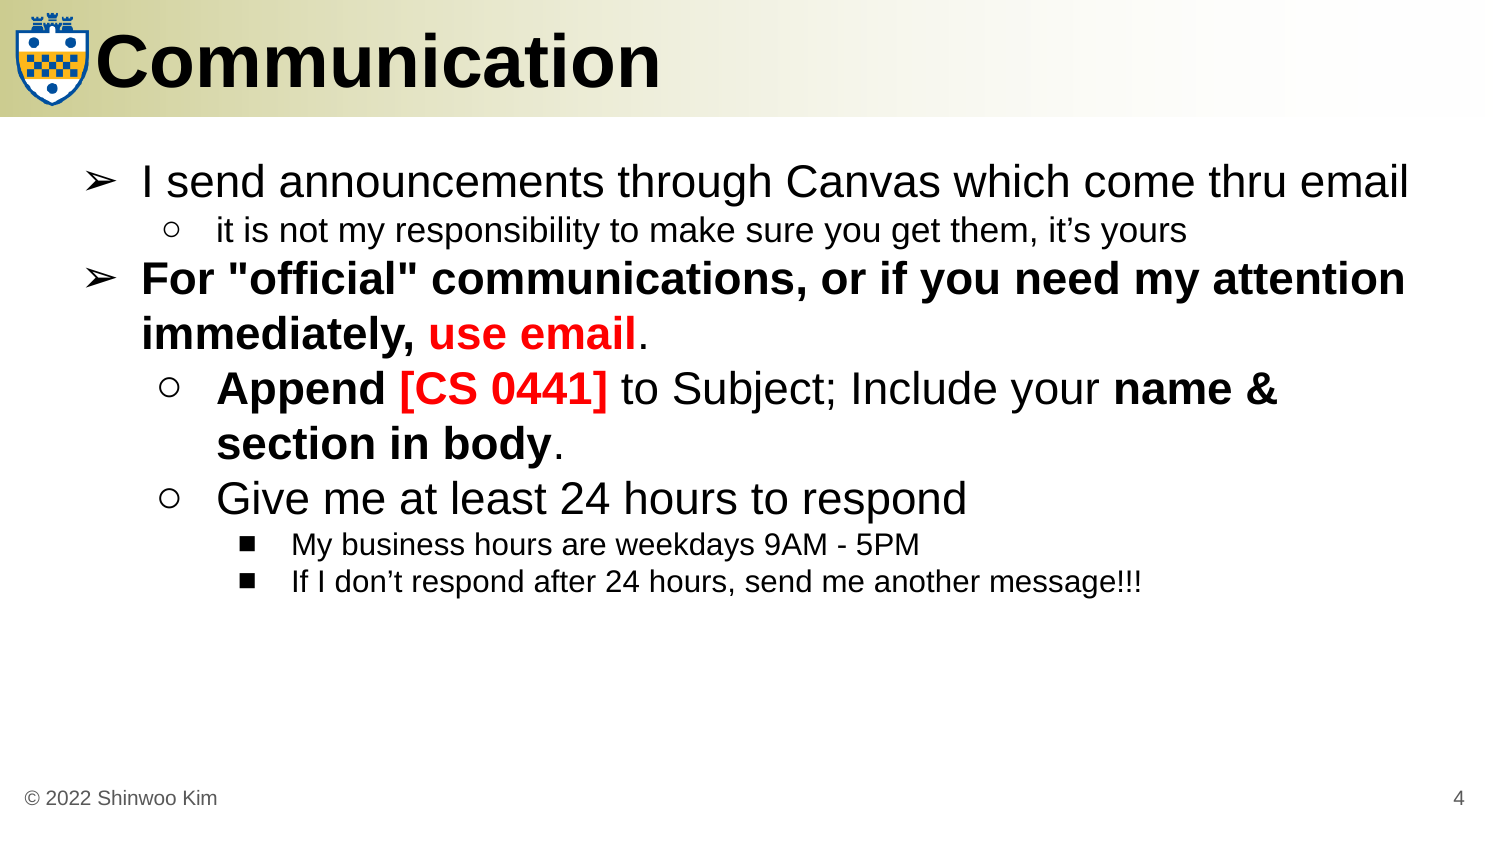

# Communication
I send announcements through Canvas which come thru email
it is not my responsibility to make sure you get them, it’s yours
For "official" communications, or if you need my attention immediately, use email.
Append [CS 0441] to Subject; Include your name & section in body.
Give me at least 24 hours to respond
My business hours are weekdays 9AM - 5PM
If I don’t respond after 24 hours, send me another message!!!
4
© 2022 Shinwoo Kim